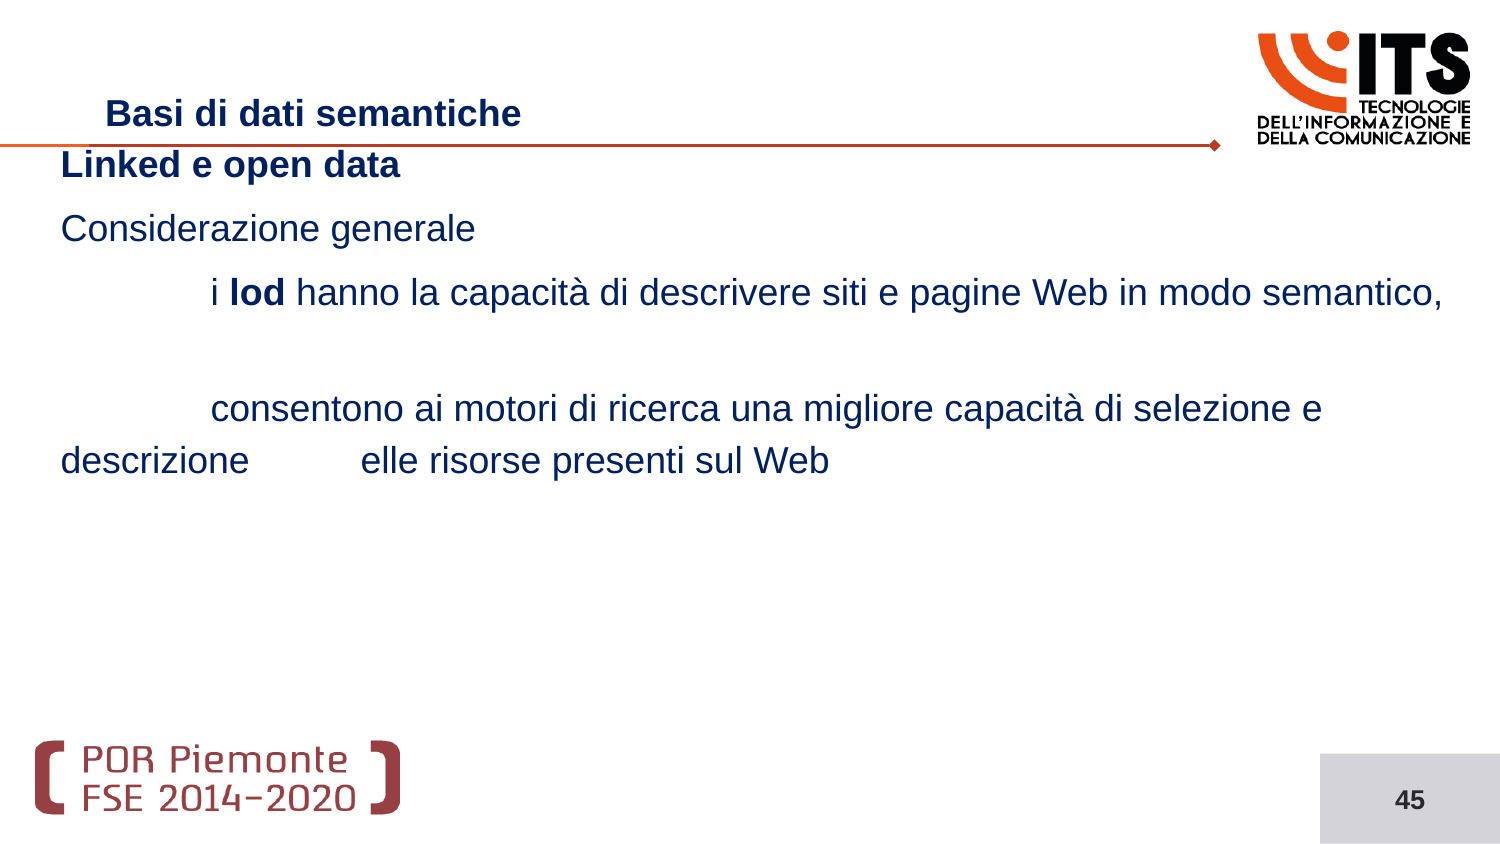

# Basi di dati semantiche
Linked e open data
Considerazione generale
	i lod hanno la capacità di descrivere siti e pagine Web in modo semantico,
	consentono ai motori di ricerca una migliore capacità di selezione e descrizione 	elle risorse presenti sul Web

45